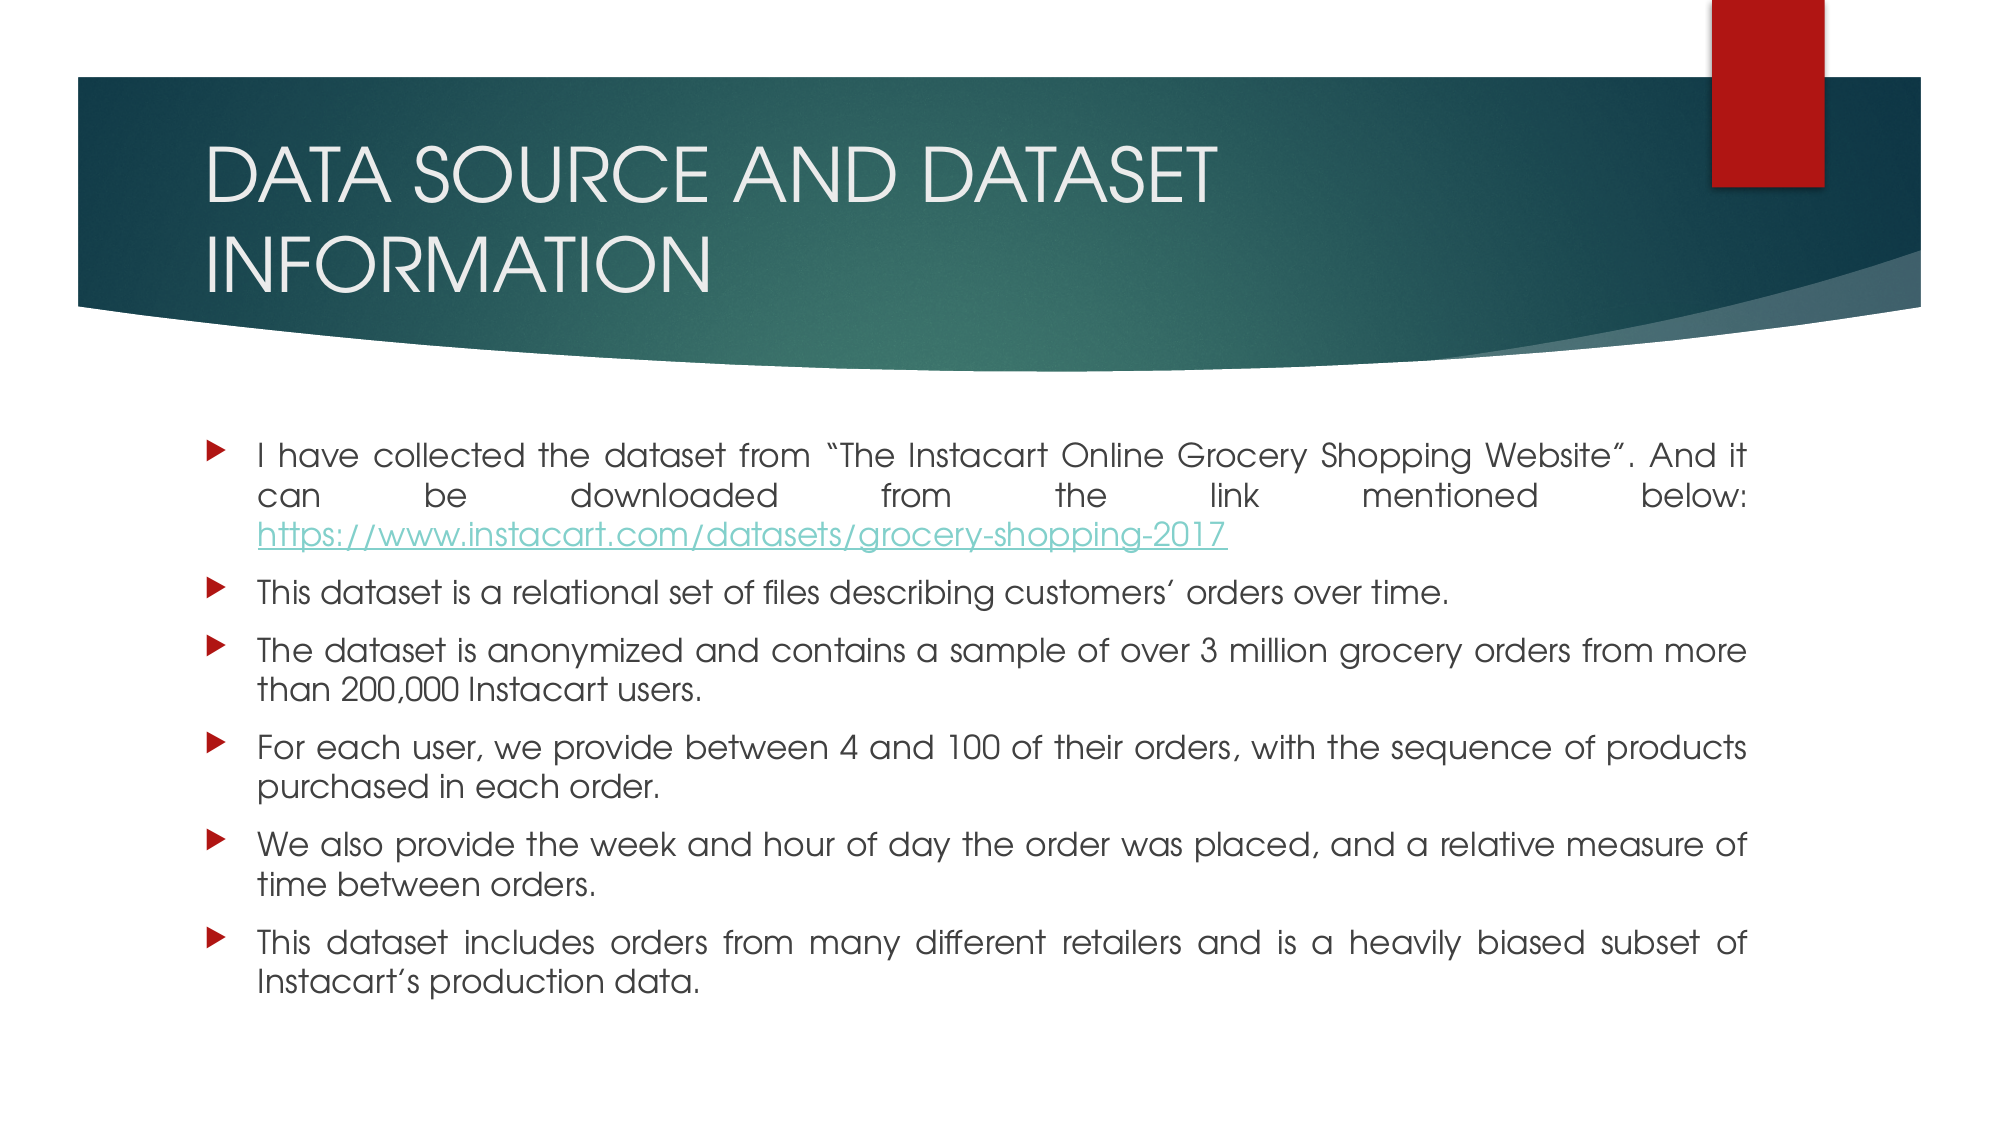

# DATA SOURCE AND DATASET INFORMATION
I have collected the dataset from “The Instacart Online Grocery Shopping Website”. And it can be downloaded from the link mentioned below: https://www.instacart.com/datasets/grocery-shopping-2017
This dataset is a relational set of files describing customers’ orders over time.
The dataset is anonymized and contains a sample of over 3 million grocery orders from more than 200,000 Instacart users.
For each user, we provide between 4 and 100 of their orders, with the sequence of products purchased in each order.
We also provide the week and hour of day the order was placed, and a relative measure of time between orders.
This dataset includes orders from many different retailers and is a heavily biased subset of Instacart’s production data.